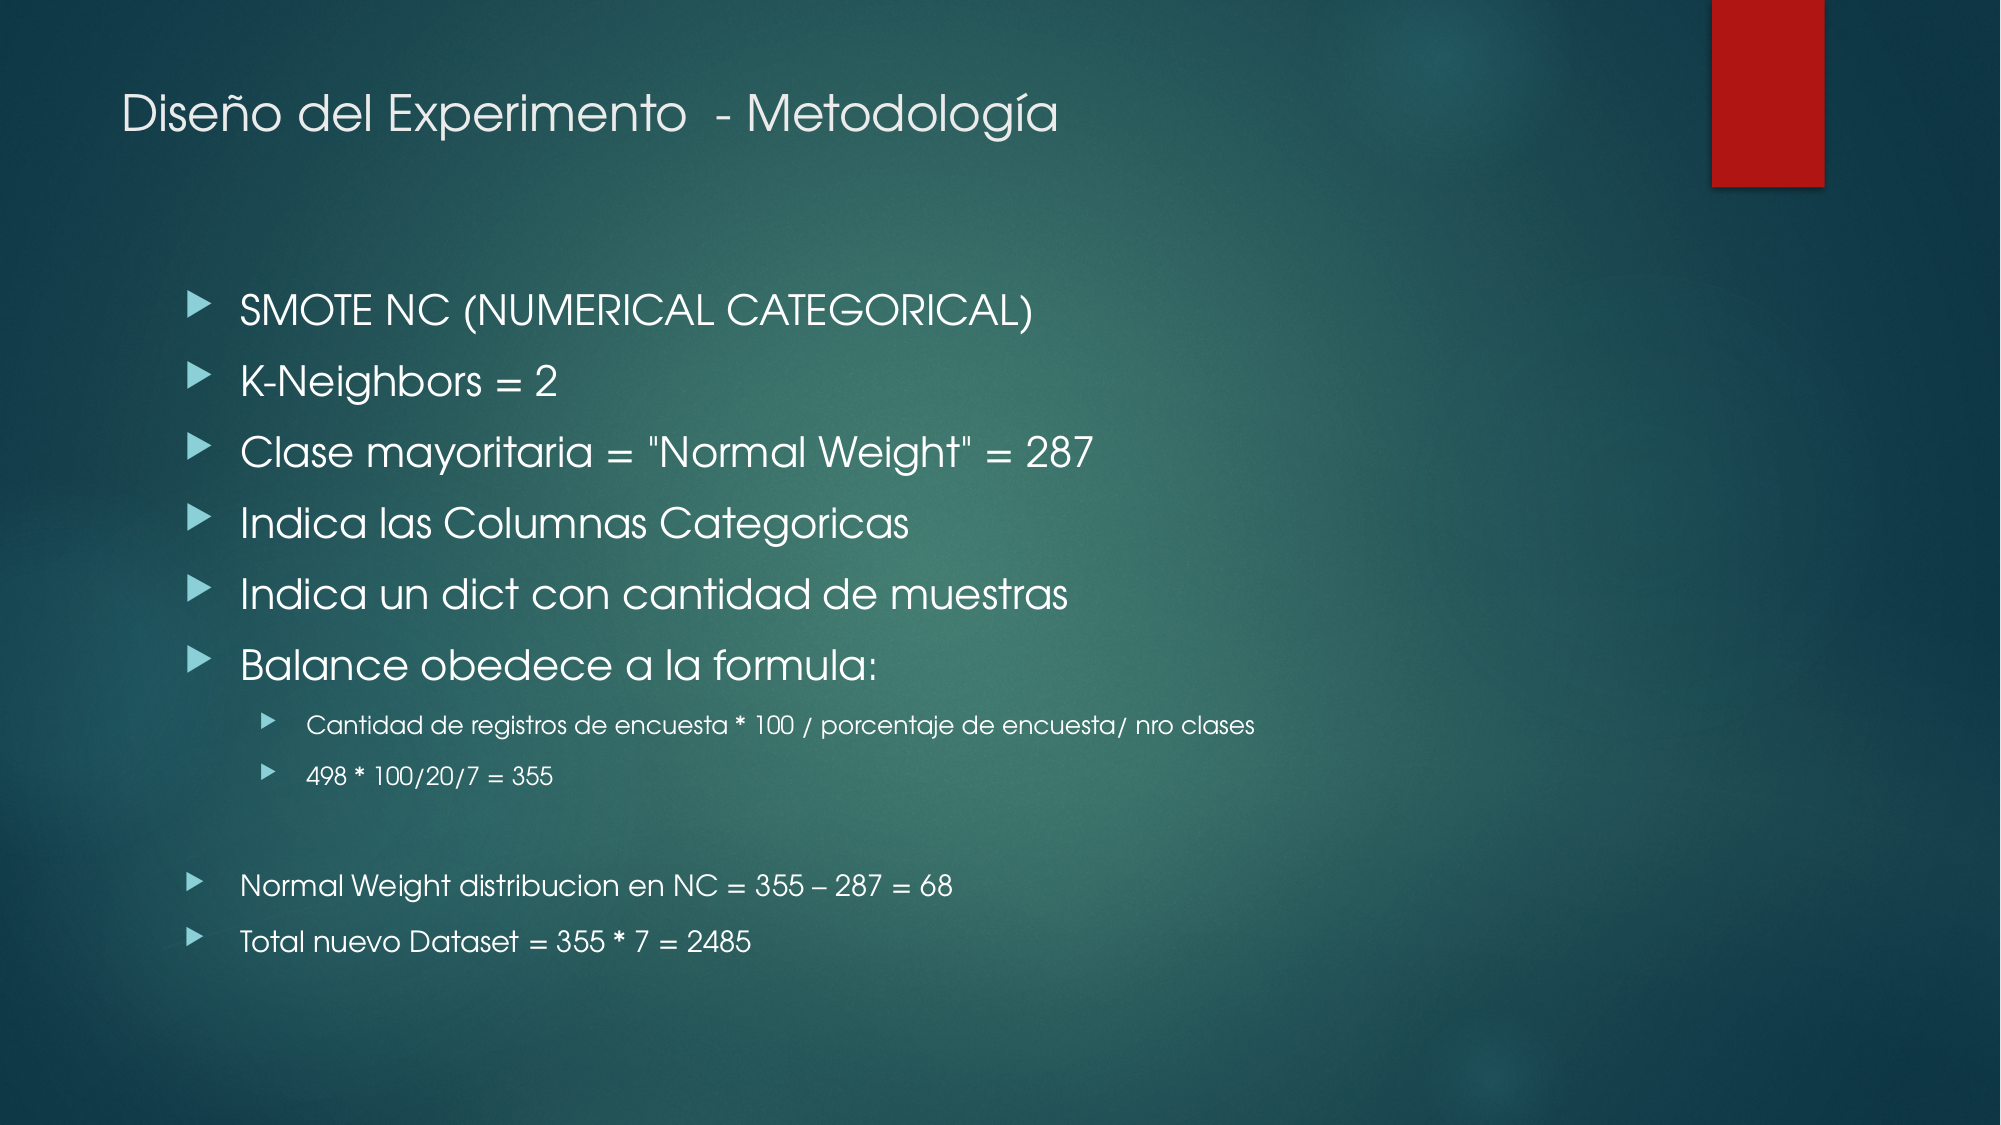

# Diseño del Experimento  - Metodología

SMOTE NC (NUMERICAL CATEGORICAL)
K-Neighbors = 2
Clase mayoritaria = "Normal Weight" = 287
Indica las Columnas Categoricas
Indica un dict con cantidad de muestras
Balance obedece a la formula:
Cantidad de registros de encuesta * 100 / porcentaje de encuesta/ nro clases
498 * 100/20/7 = 355

Normal Weight distribucion en NC = 355 – 287 = 68
Total nuevo Dataset = 355 * 7 = 2485